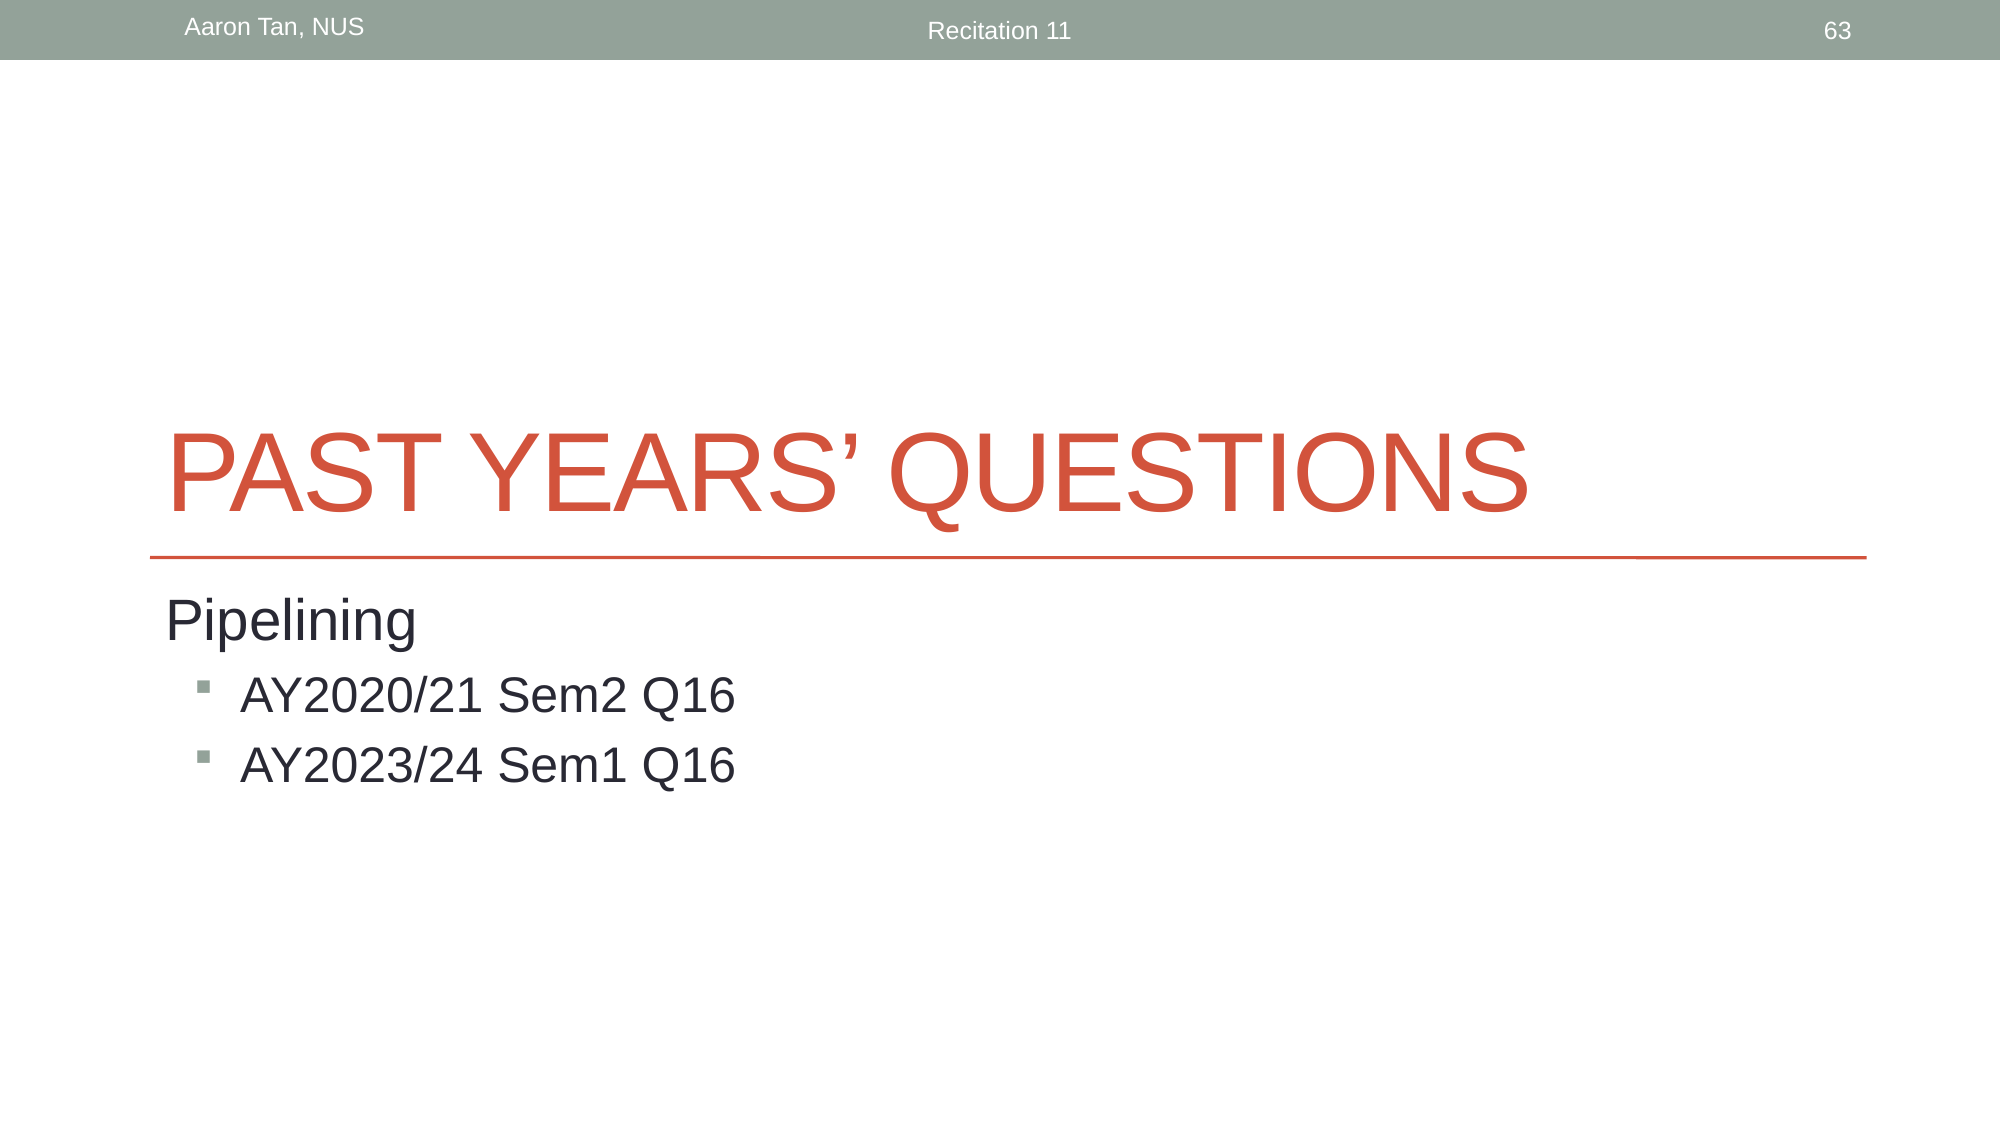

Aaron Tan, NUS
Recitation 11
63
# Past YEARs’ QUESTIONS
Pipelining
AY2020/21 Sem2 Q16
AY2023/24 Sem1 Q16